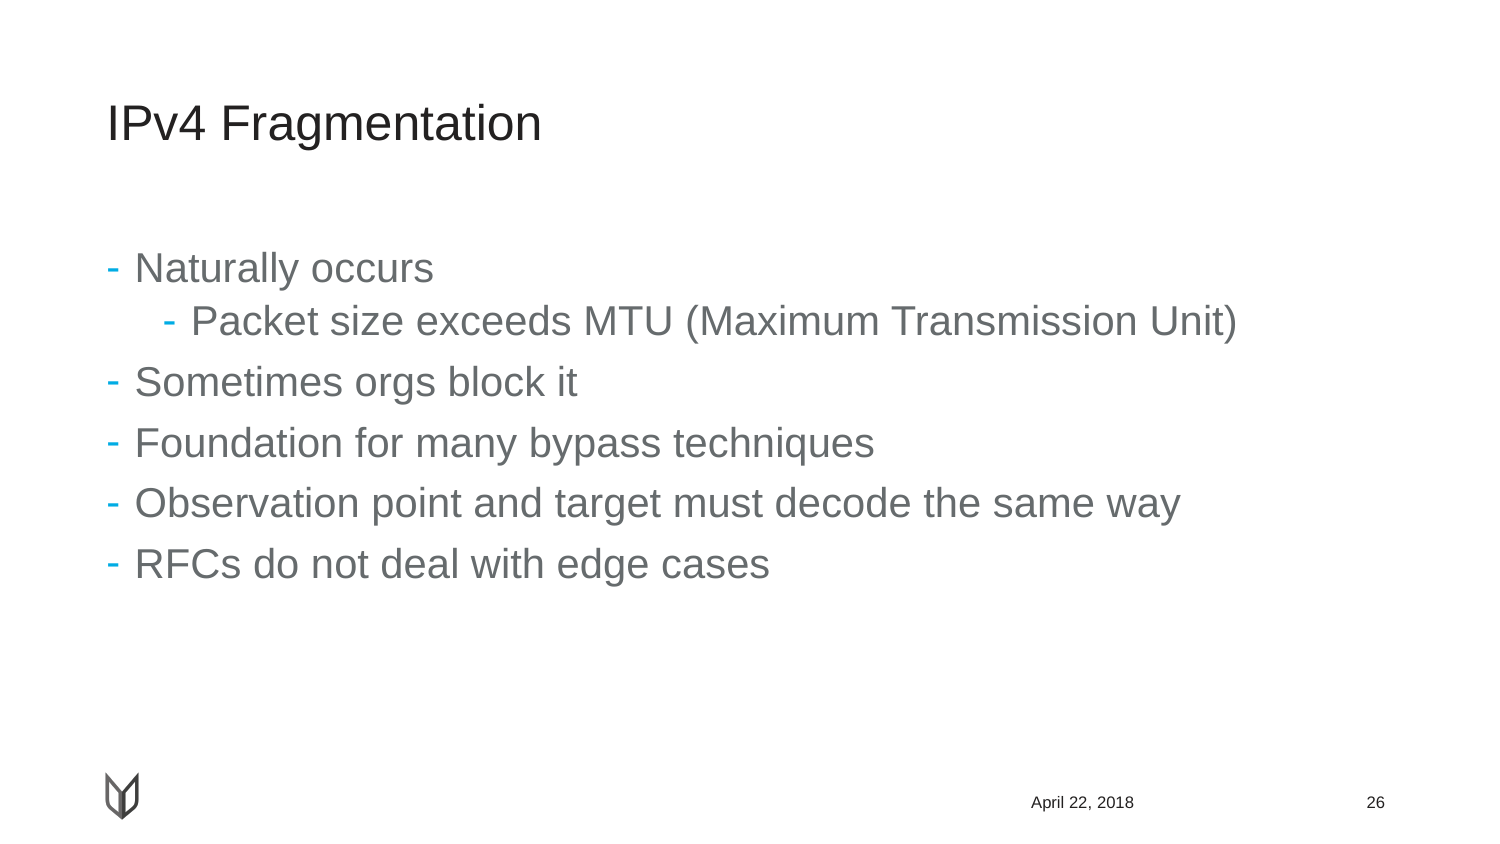

# IPv4 Fragmentation
Naturally occurs
Packet size exceeds MTU (Maximum Transmission Unit)
Sometimes orgs block it
Foundation for many bypass techniques
Observation point and target must decode the same way
RFCs do not deal with edge cases
April 22, 2018
26